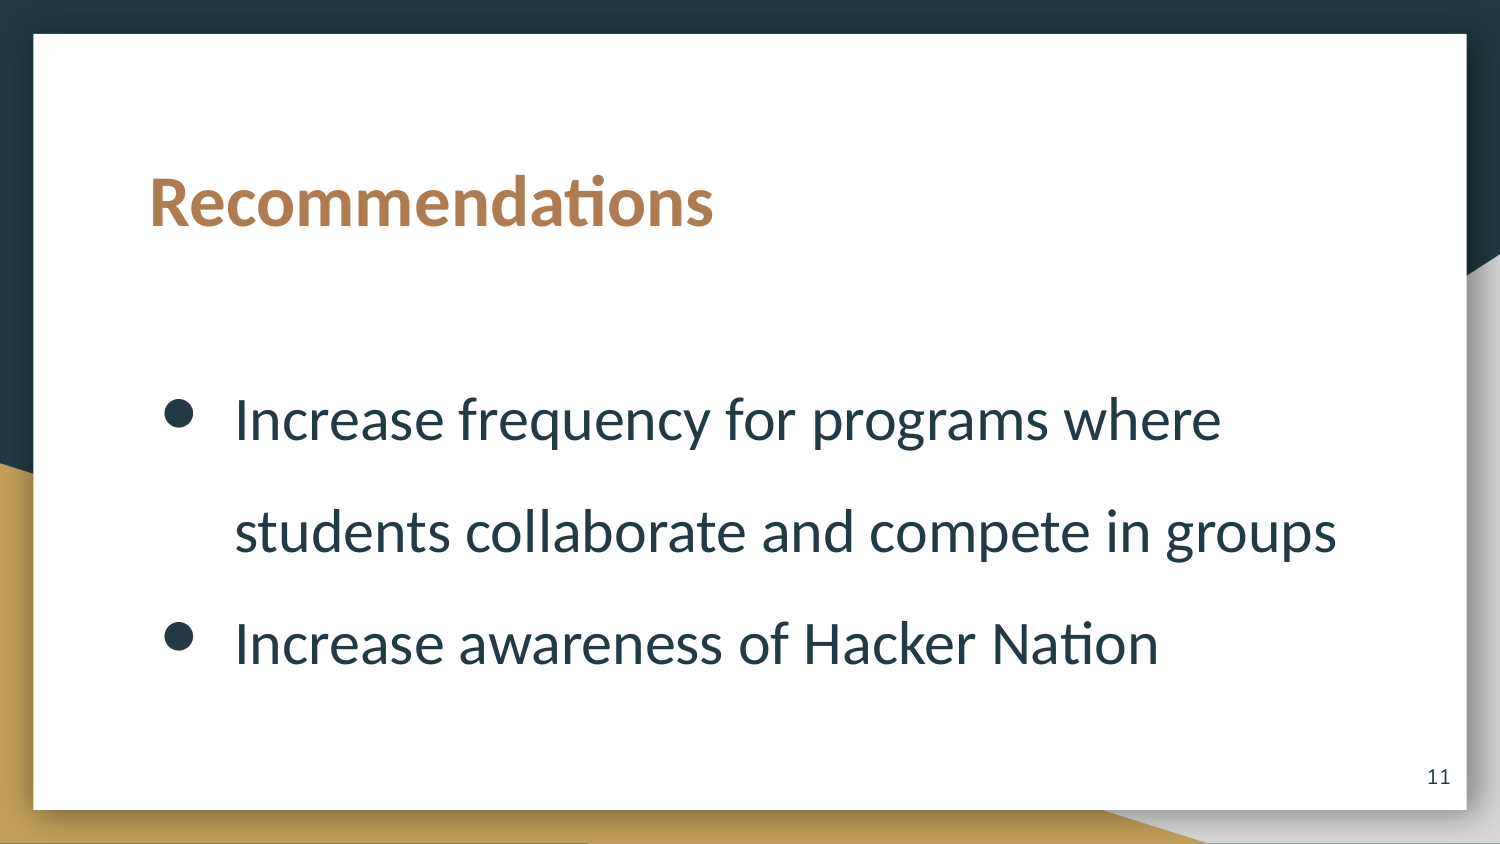

# Recommendations
Increase frequency for programs where students collaborate and compete in groups
Increase awareness of Hacker Nation

11